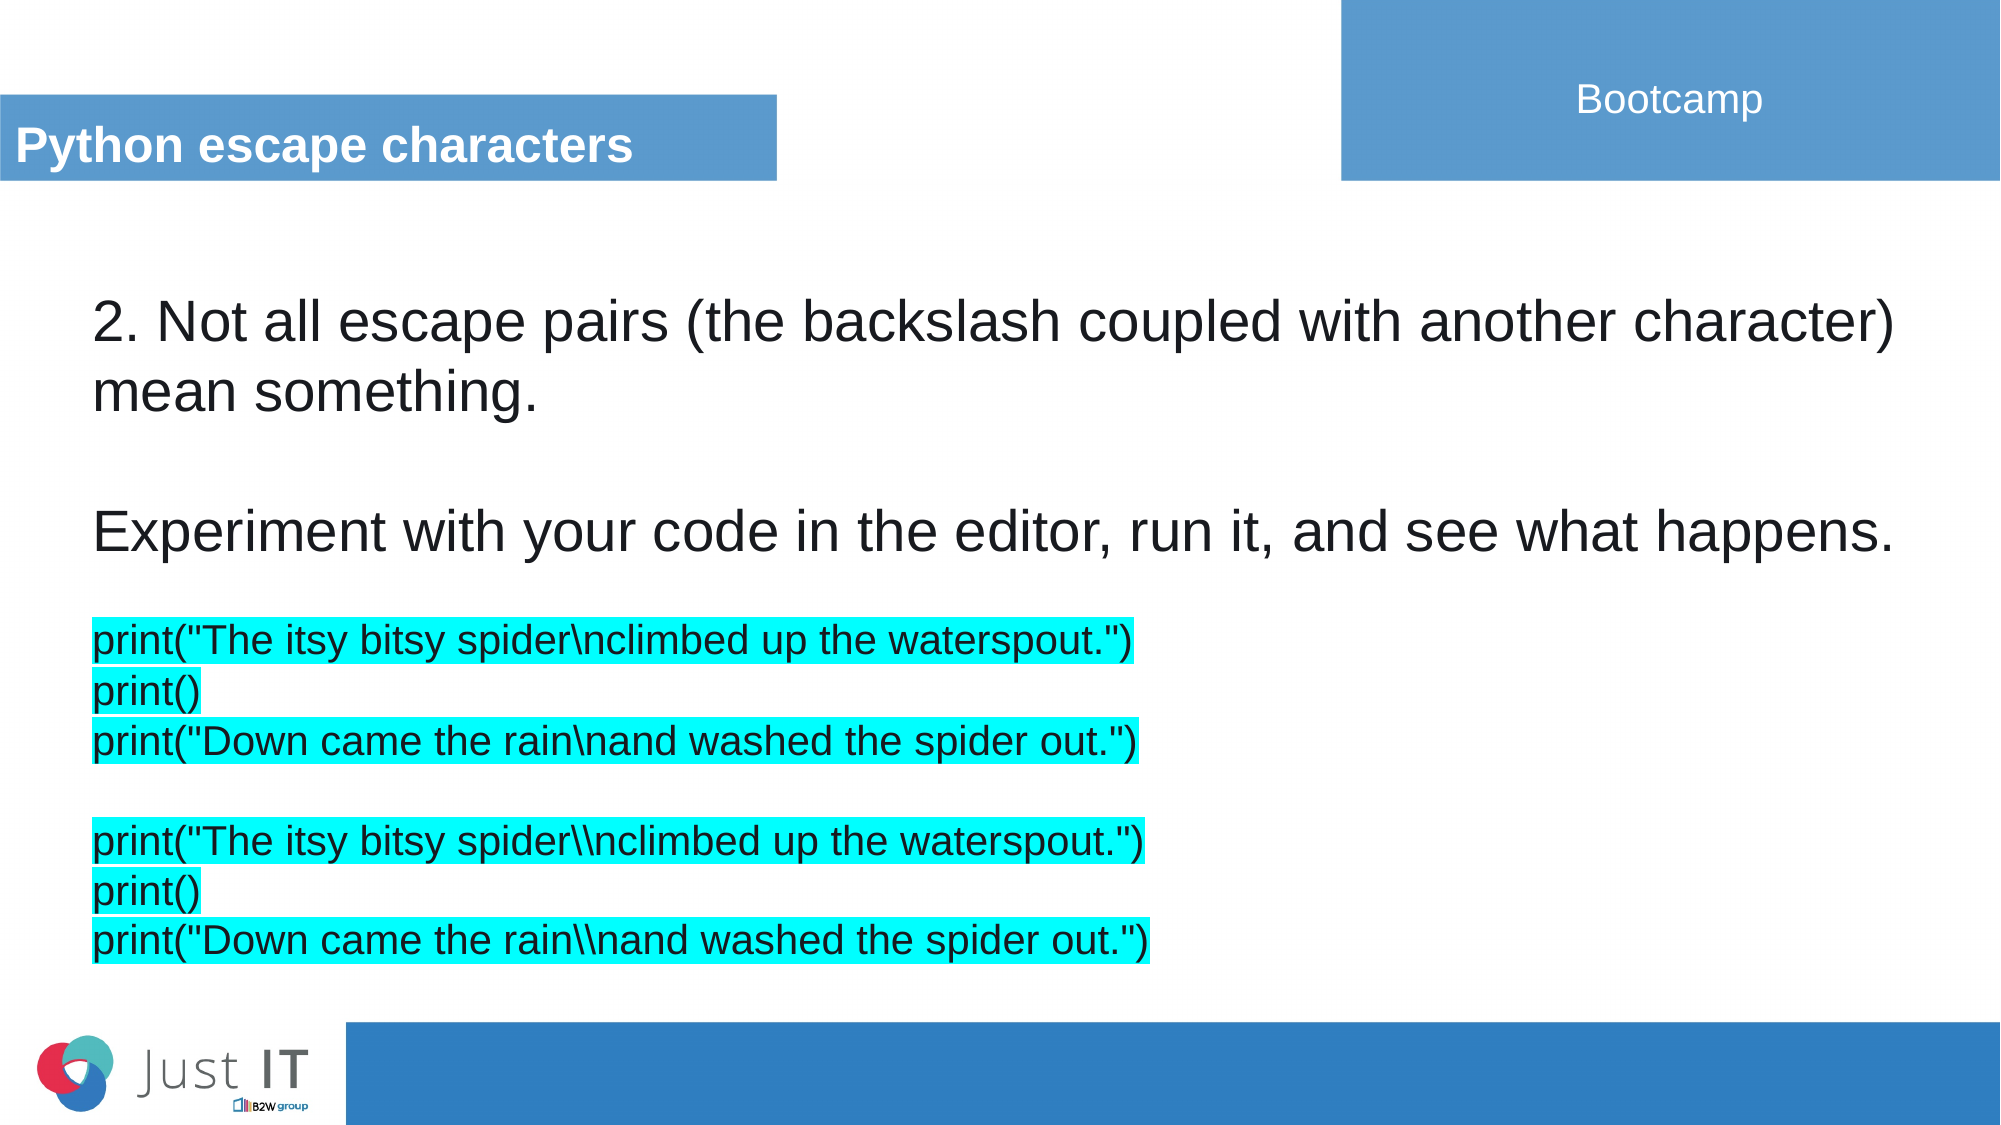

Bootcamp
# Python escape characters
2. Not all escape pairs (the backslash coupled with another character) mean something.

Experiment with your code in the editor, run it, and see what happens.

print("The itsy bitsy spider\nclimbed up the waterspout.")
print()
print("Down came the rain\nand washed the spider out.")

print("The itsy bitsy spider\\nclimbed up the waterspout.")
print()
print("Down came the rain\\nand washed the spider out.")